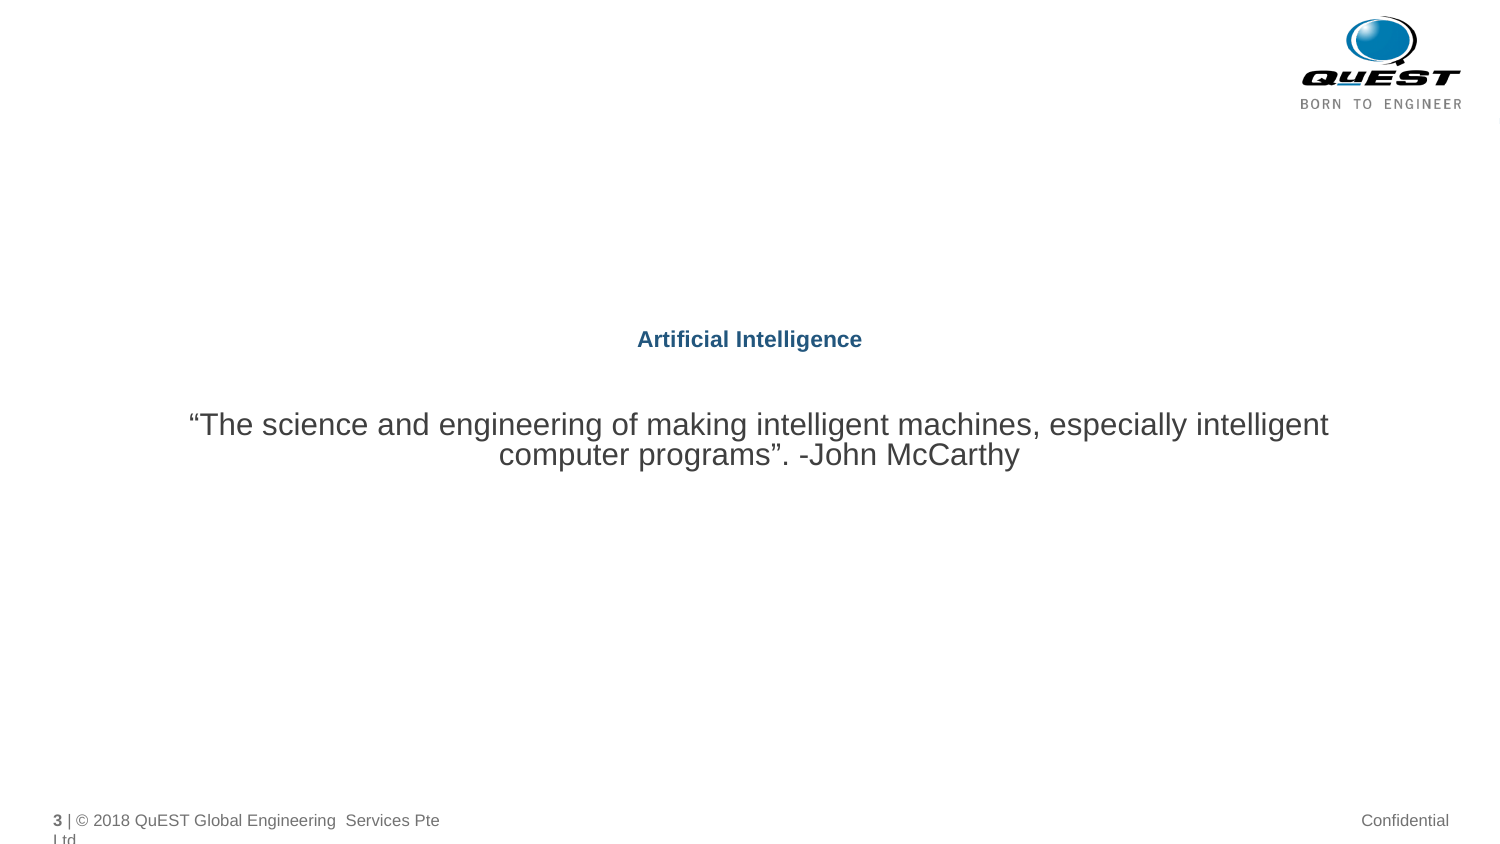

Artificial Intelligence
“The science and engineering of making intelligent machines, especially intelligent computer programs”. -John McCarthy